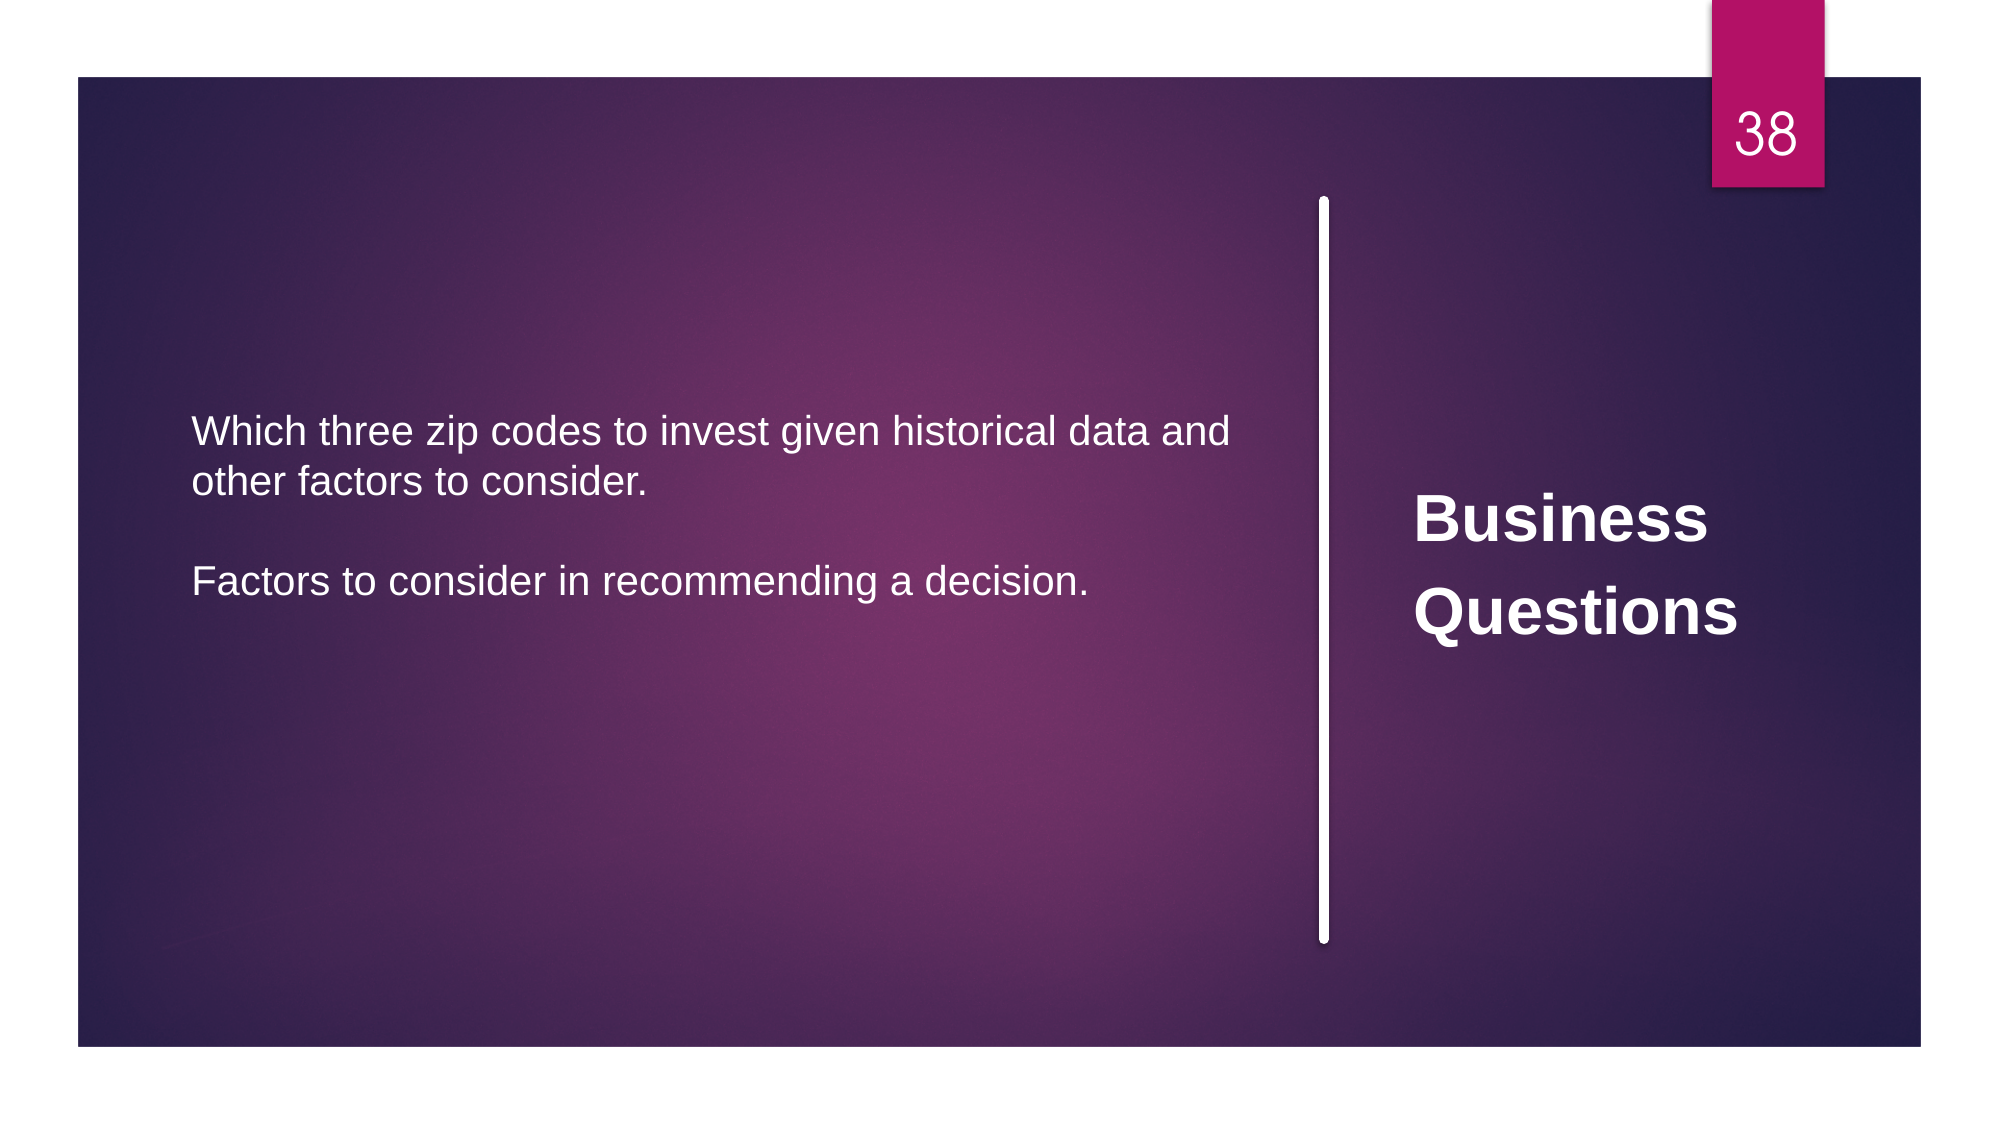

38
Which three zip codes to invest given historical data and other factors to consider.

Factors to consider in recommending a decision.

Business
Questions